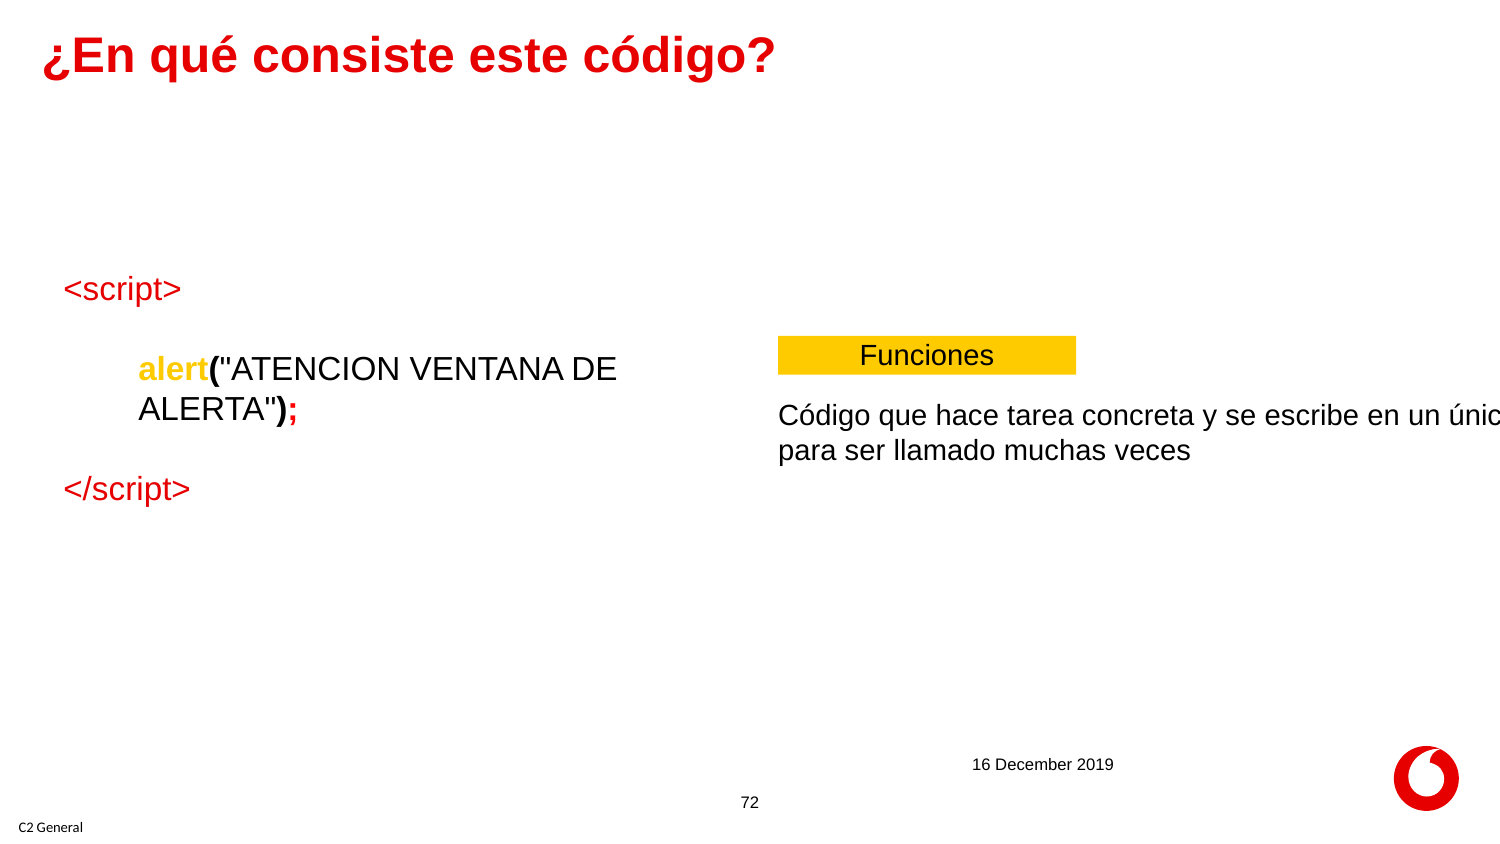

# ¿En qué consiste este código?
<script>

alert("ATENCION VENTANA DE ALERTA");

</script>
Funciones
Código que hace tarea concreta y se escribe en un único sitio
para ser llamado muchas veces
16 December 2019
72